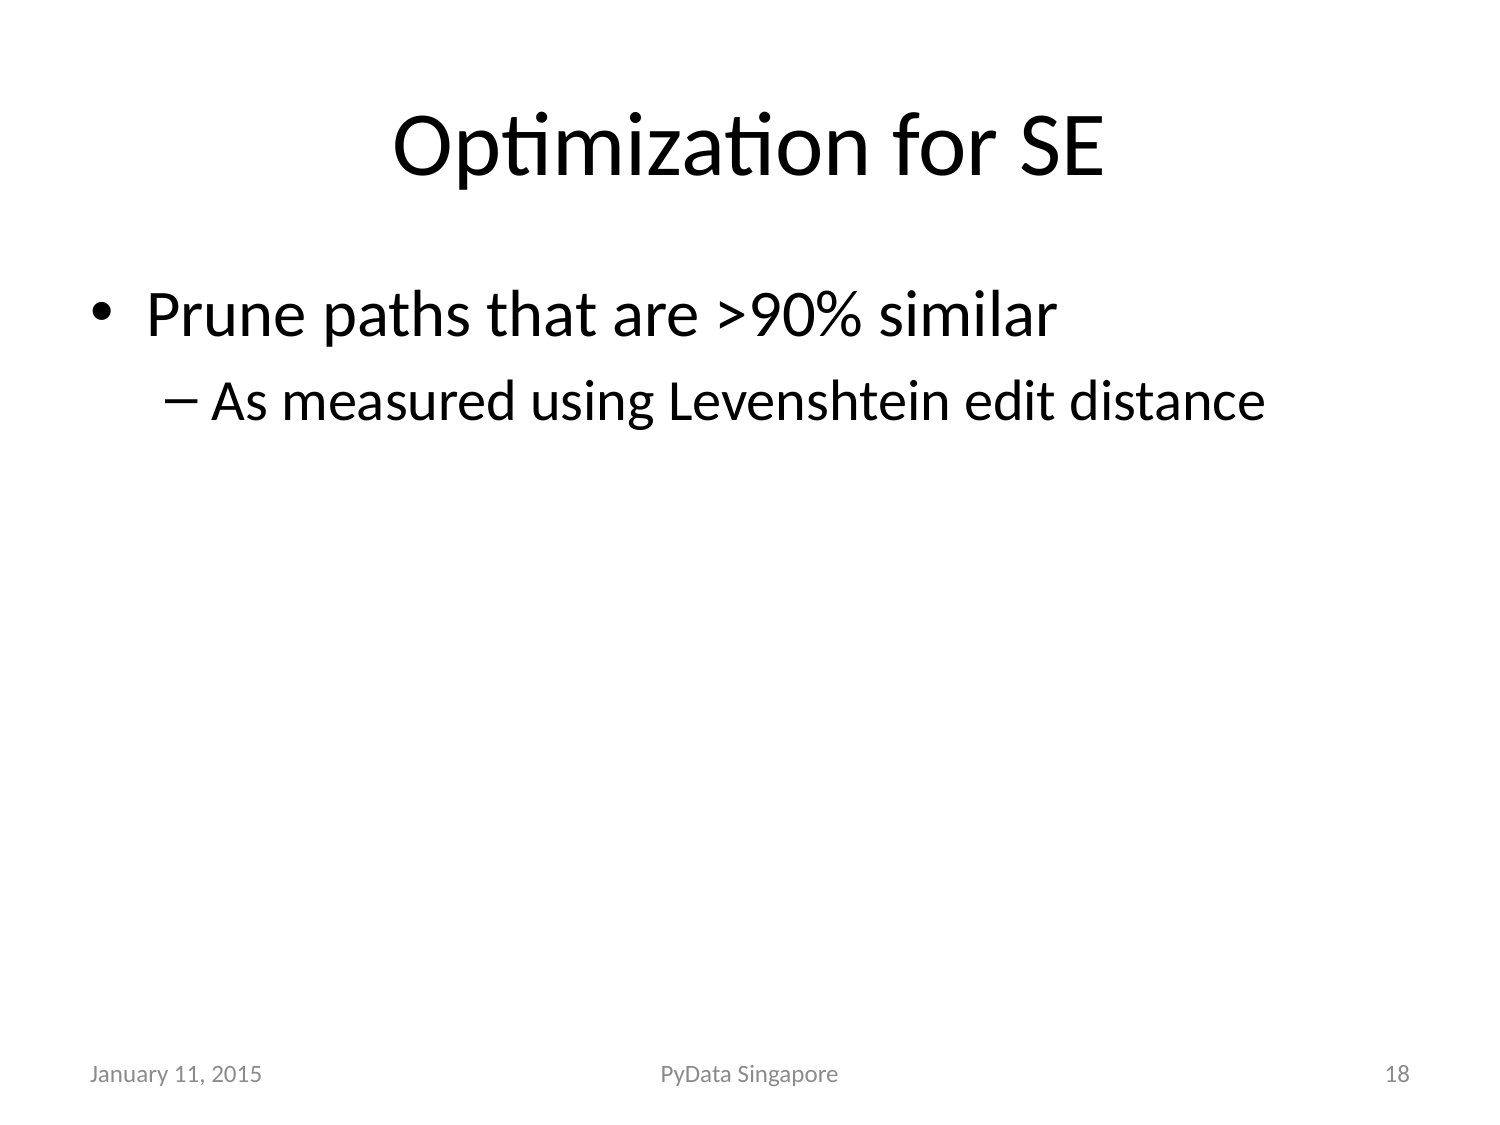

# Optimization for SE
Prune paths that are >90% similar
As measured using Levenshtein edit distance
January 11, 2015
PyData Singapore
18